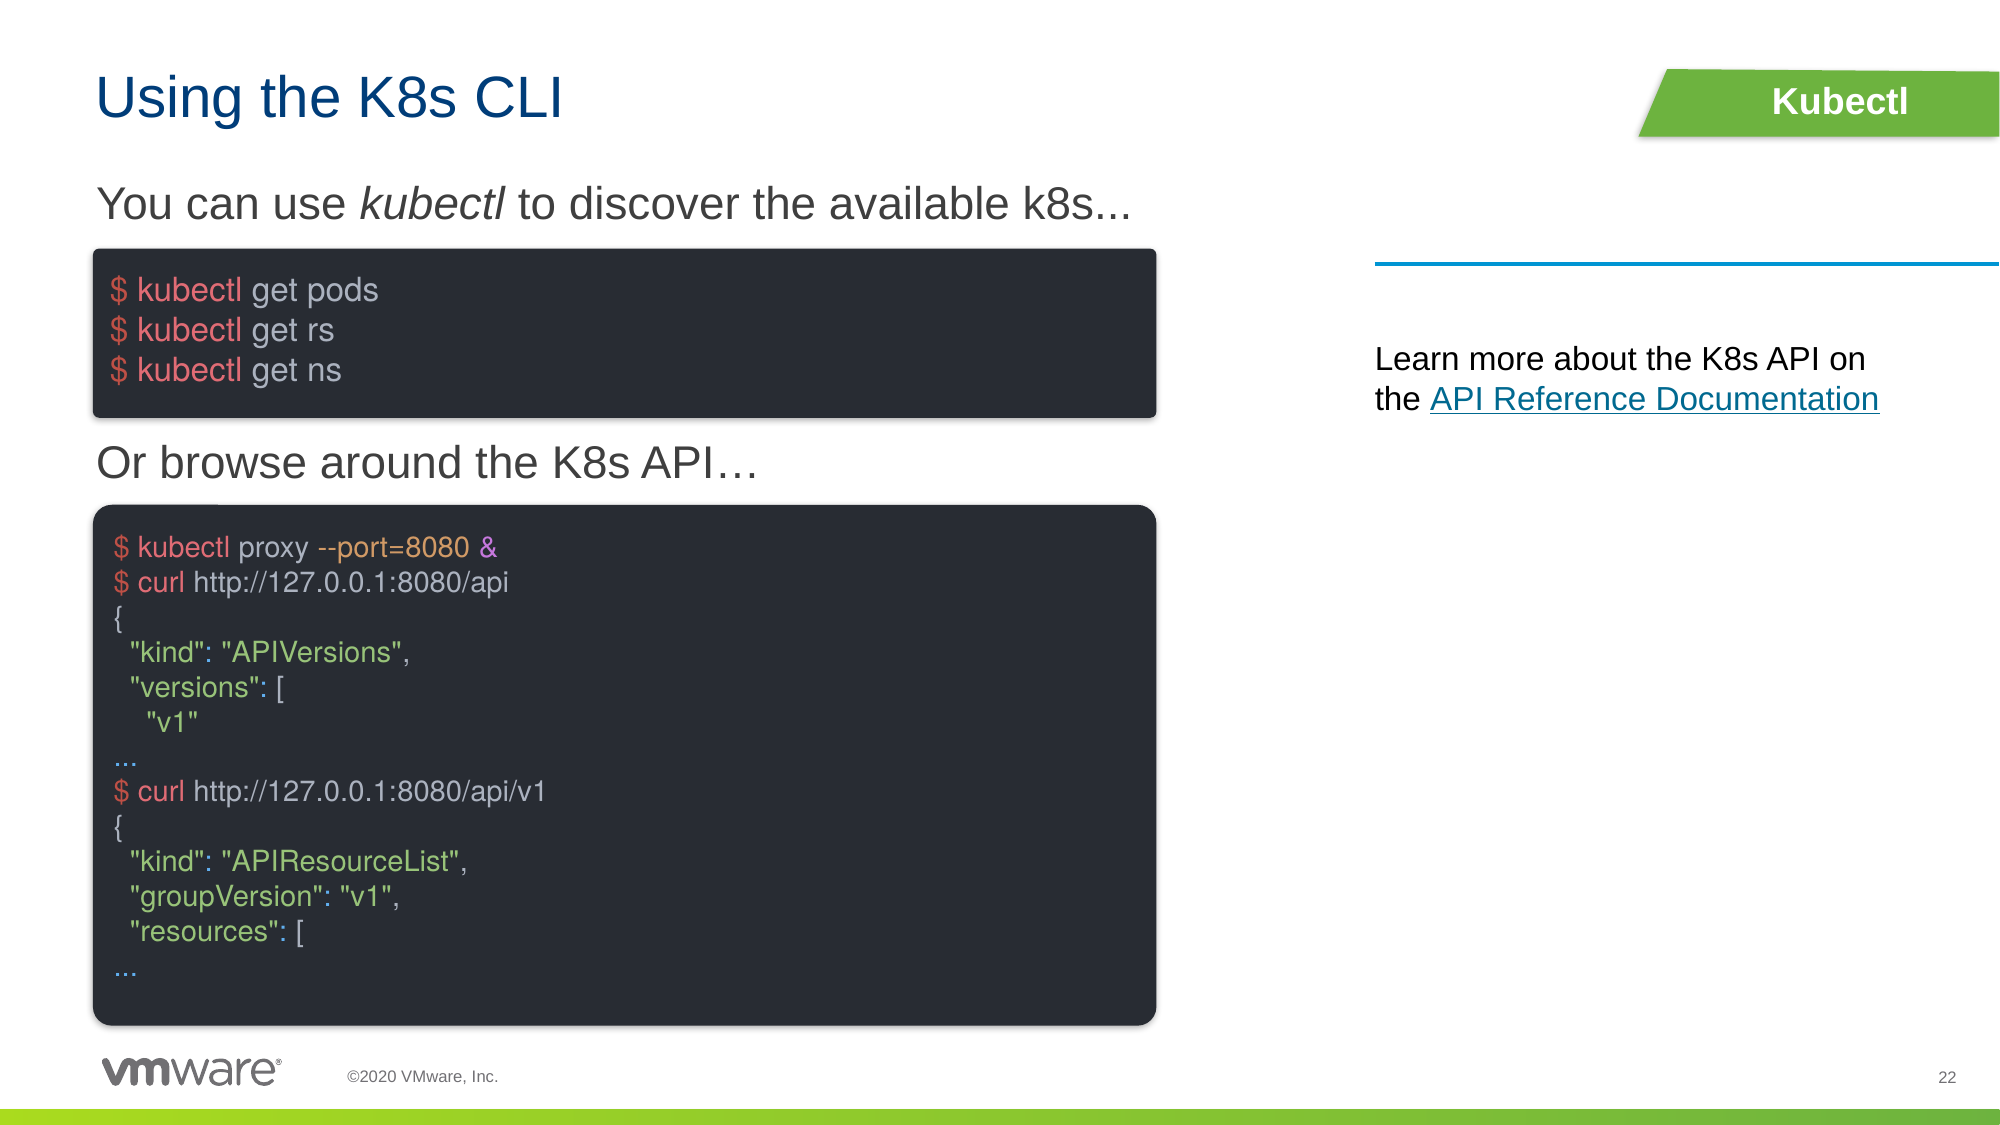

# Using the K8s CLI
Kubectl
You can use kubectl to discover the available k8s...
$ kubectl get pods
$ kubectl get rs
$ kubectl get ns

Learn more about the K8s API on the API Reference Documentation
Or browse around the K8s API…
$ kubectl proxy --port=8080 &
$ curl http://127.0.0.1:8080/api
{  
  "kind": "APIVersions",
  "versions": [
    "v1"
...
$ curl http://127.0.0.1:8080/api/v1
{
  "kind": "APIResourceList",
  "groupVersion": "v1",
  "resources": [
...